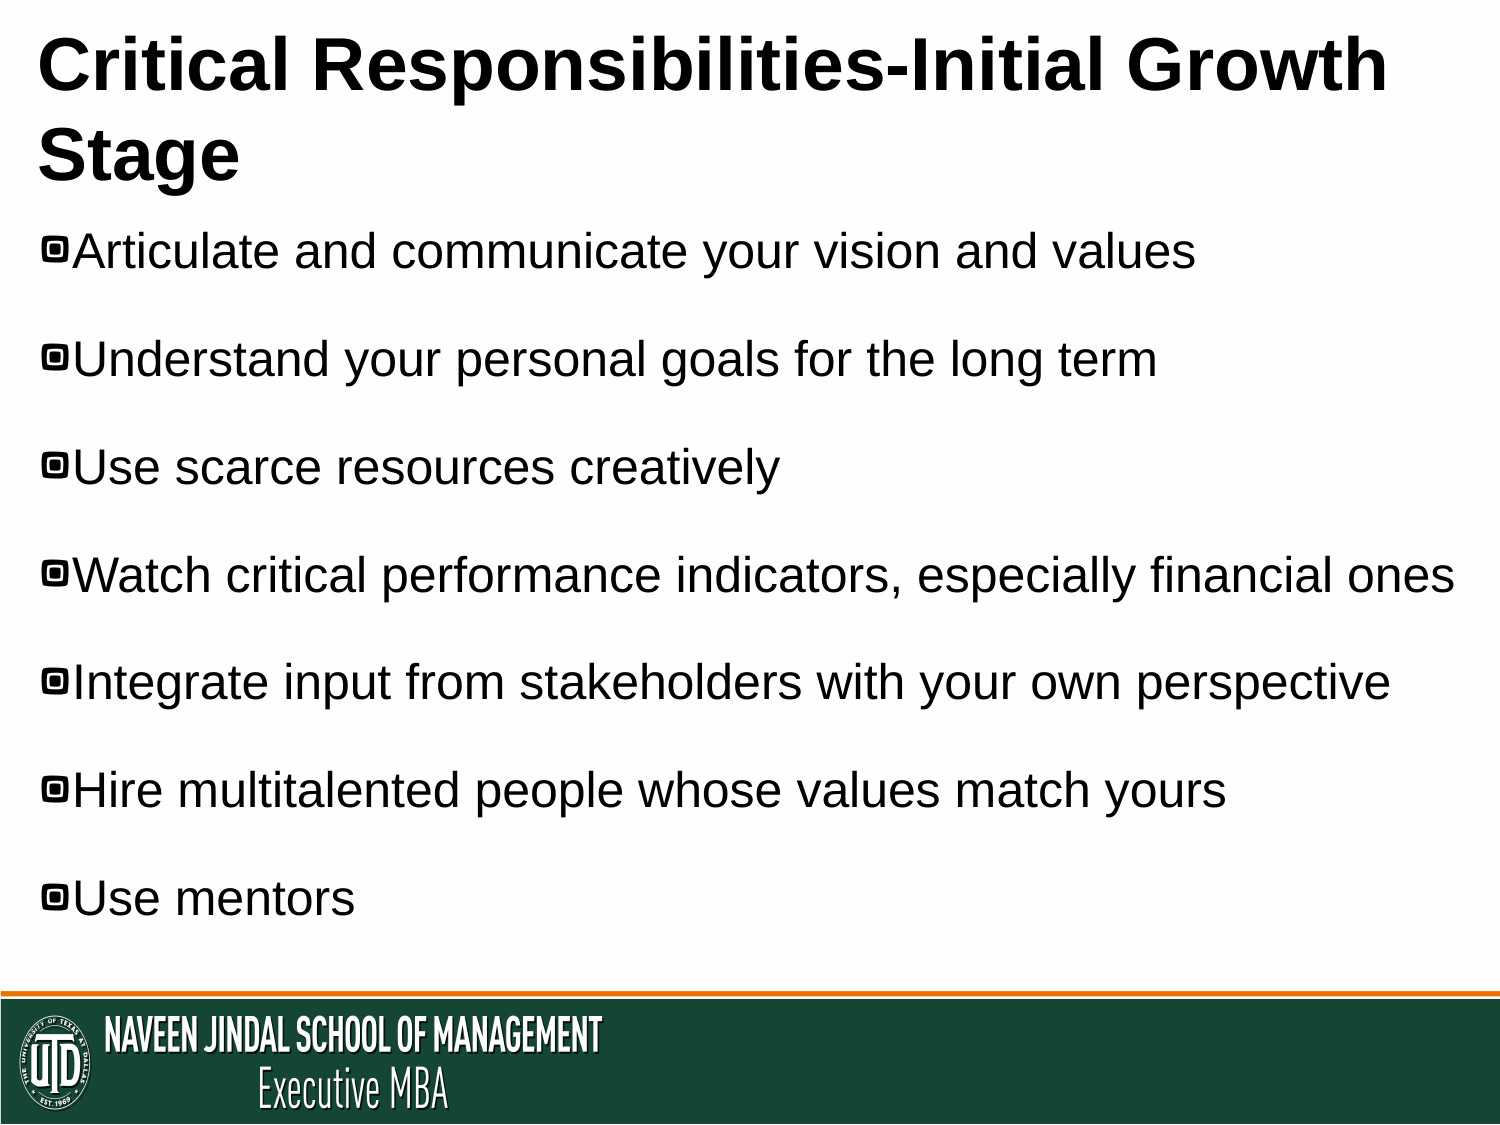

# Critical Responsibilities-Initial Growth Stage

Articulate and communicate your vision and values

Understand your personal goals for the long term

Use scarce resources creatively

Watch critical performance indicators, especially financial ones

Integrate input from stakeholders with your own perspective

Hire multitalented people whose values match yours

Use mentors